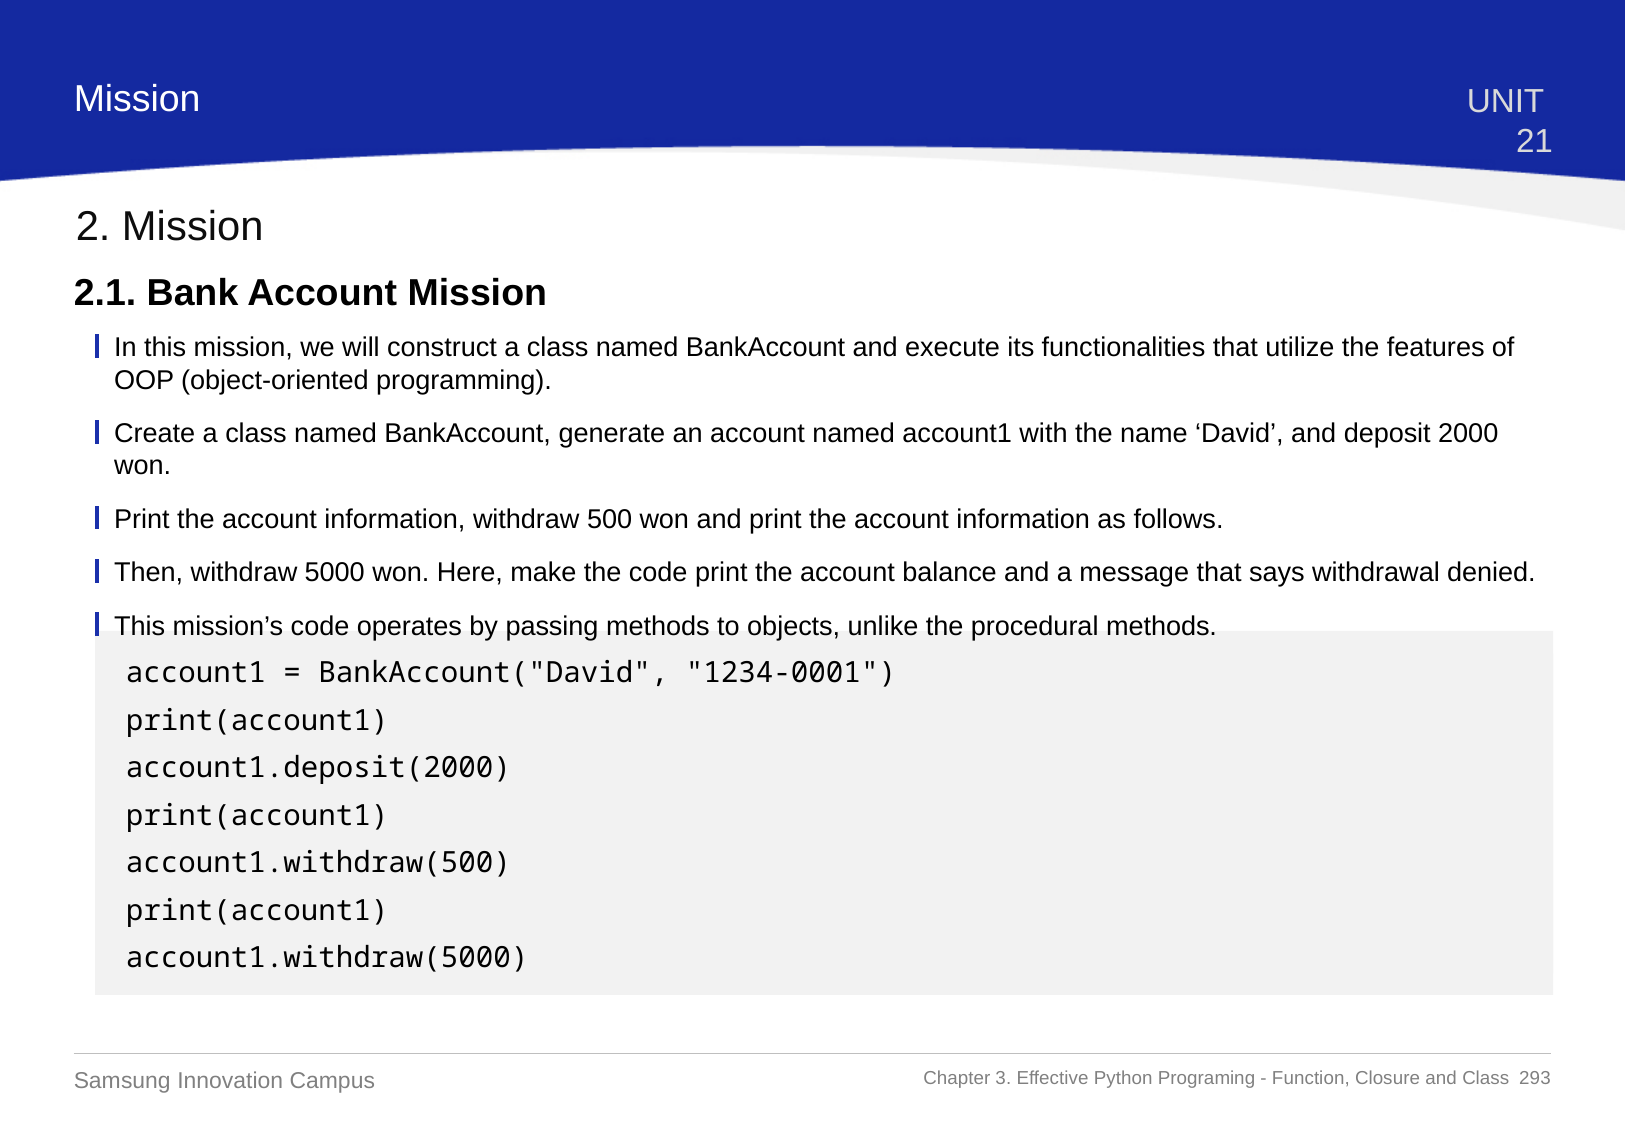

Mission
UNIT  21
2. Mission
2.1. Bank Account Mission
In this mission, we will construct a class named BankAccount and execute its functionalities that utilize the features of OOP (object-oriented programming).
Create a class named BankAccount, generate an account named account1 with the name ‘David’, and deposit 2000 won.
Print the account information, withdraw 500 won and print the account information as follows.
Then, withdraw 5000 won. Here, make the code print the account balance and a message that says withdrawal denied.
This mission’s code operates by passing methods to objects, unlike the procedural methods.

account1 = BankAccount("David", "1234-0001")
print(account1)
account1.deposit(2000)
print(account1)
account1.withdraw(500)
print(account1)
account1.withdraw(5000)